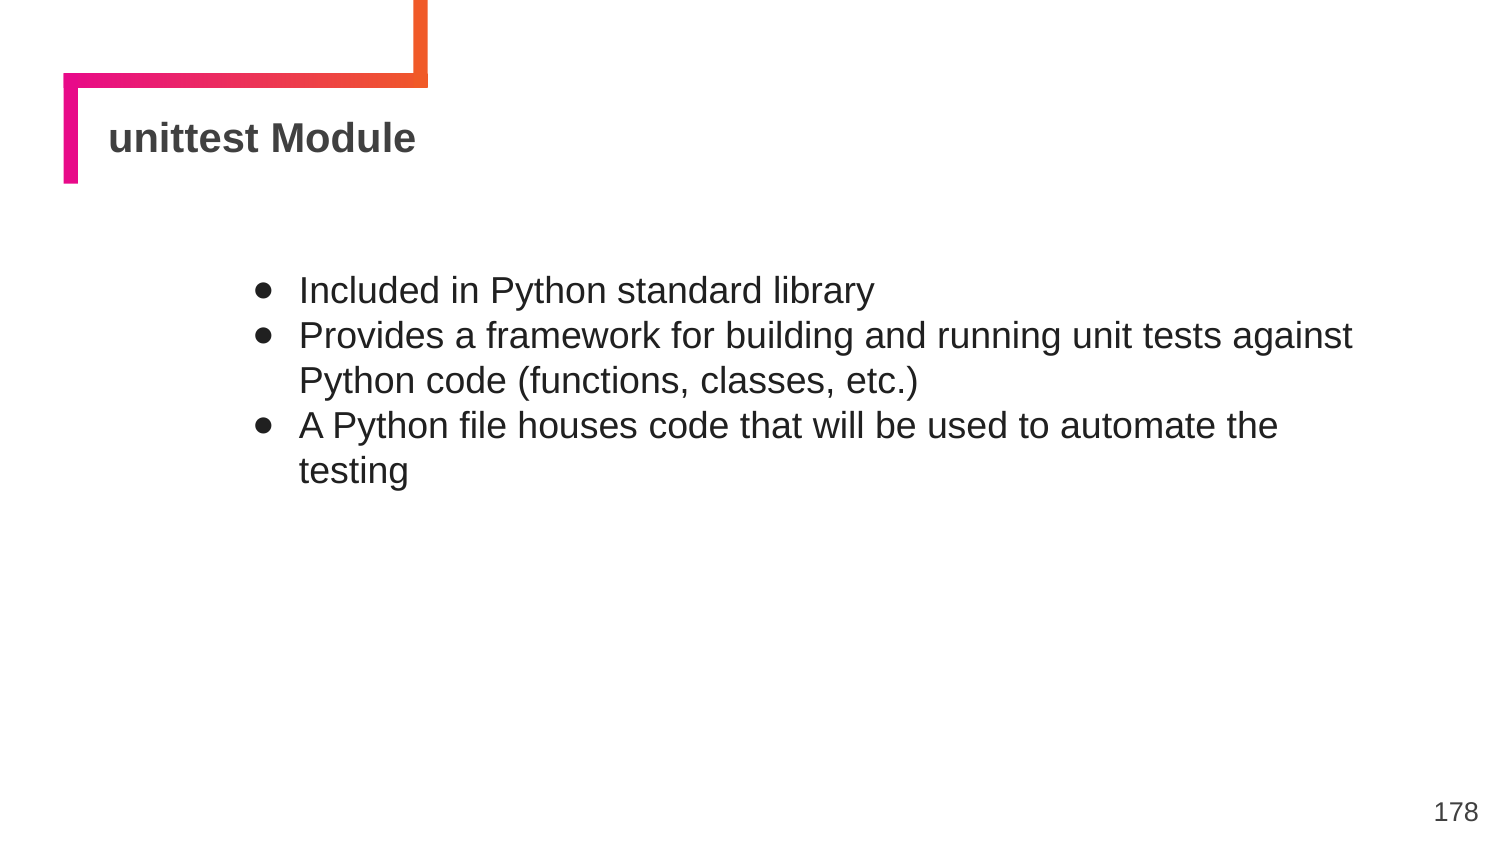

# unittest Module

Included in Python standard library
Provides a framework for building and running unit tests against Python code (functions, classes, etc.)
A Python file houses code that will be used to automate the testing

178